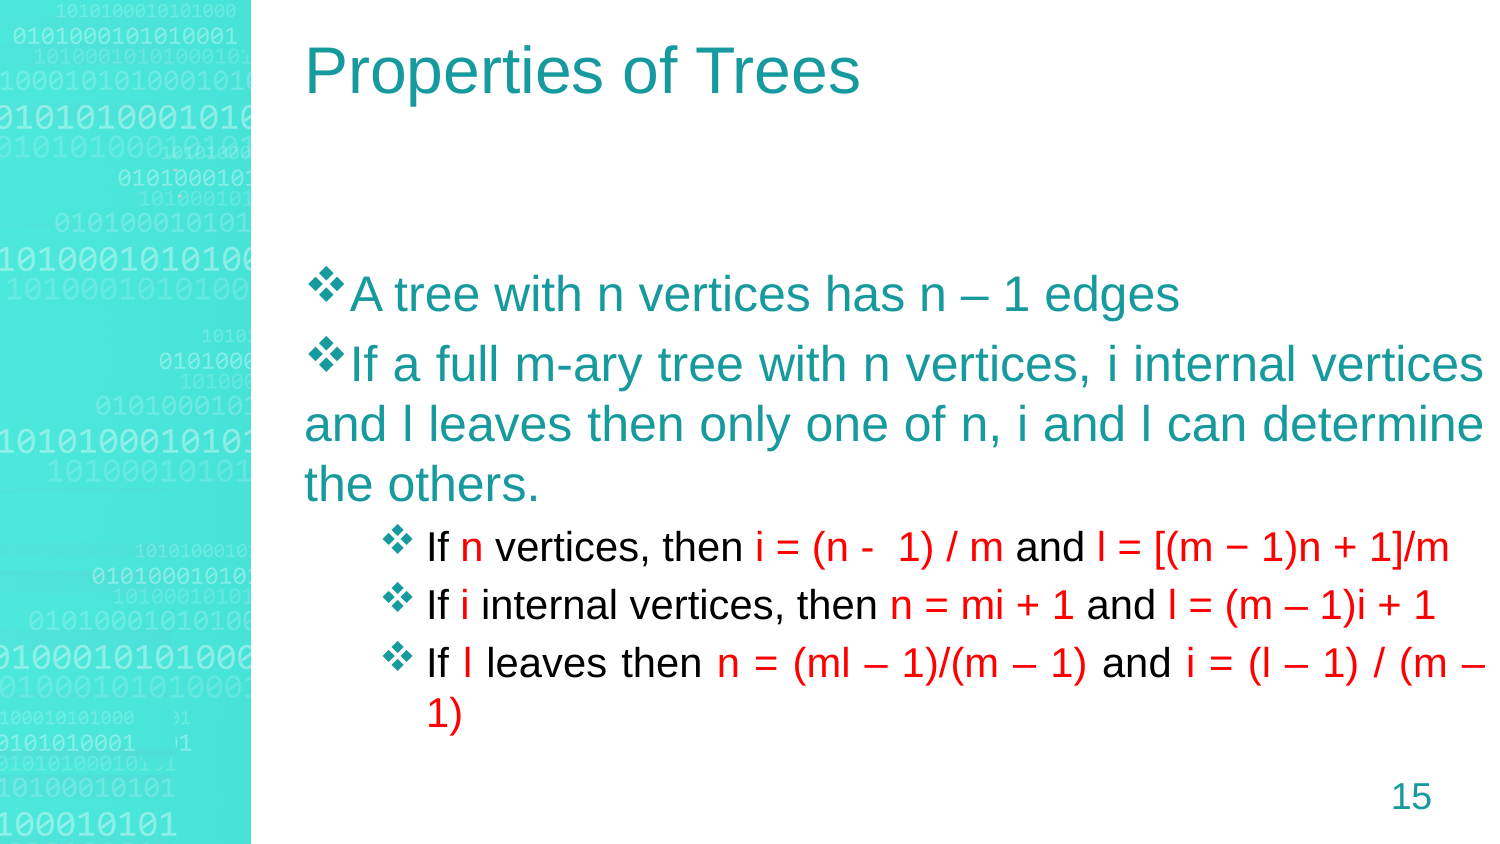

Properties of Trees
A tree with n vertices has n – 1 edges
If a full m-ary tree with n vertices, i internal vertices and l leaves then only one of n, i and l can determine the others.
If n vertices, then i = (n -  1) / m and l = [(m − 1)n + 1]/m
If i internal vertices, then n = mi + 1 and l = (m – 1)i + 1
If l leaves then n = (ml – 1)/(m – 1) and i = (l – 1) / (m – 1)